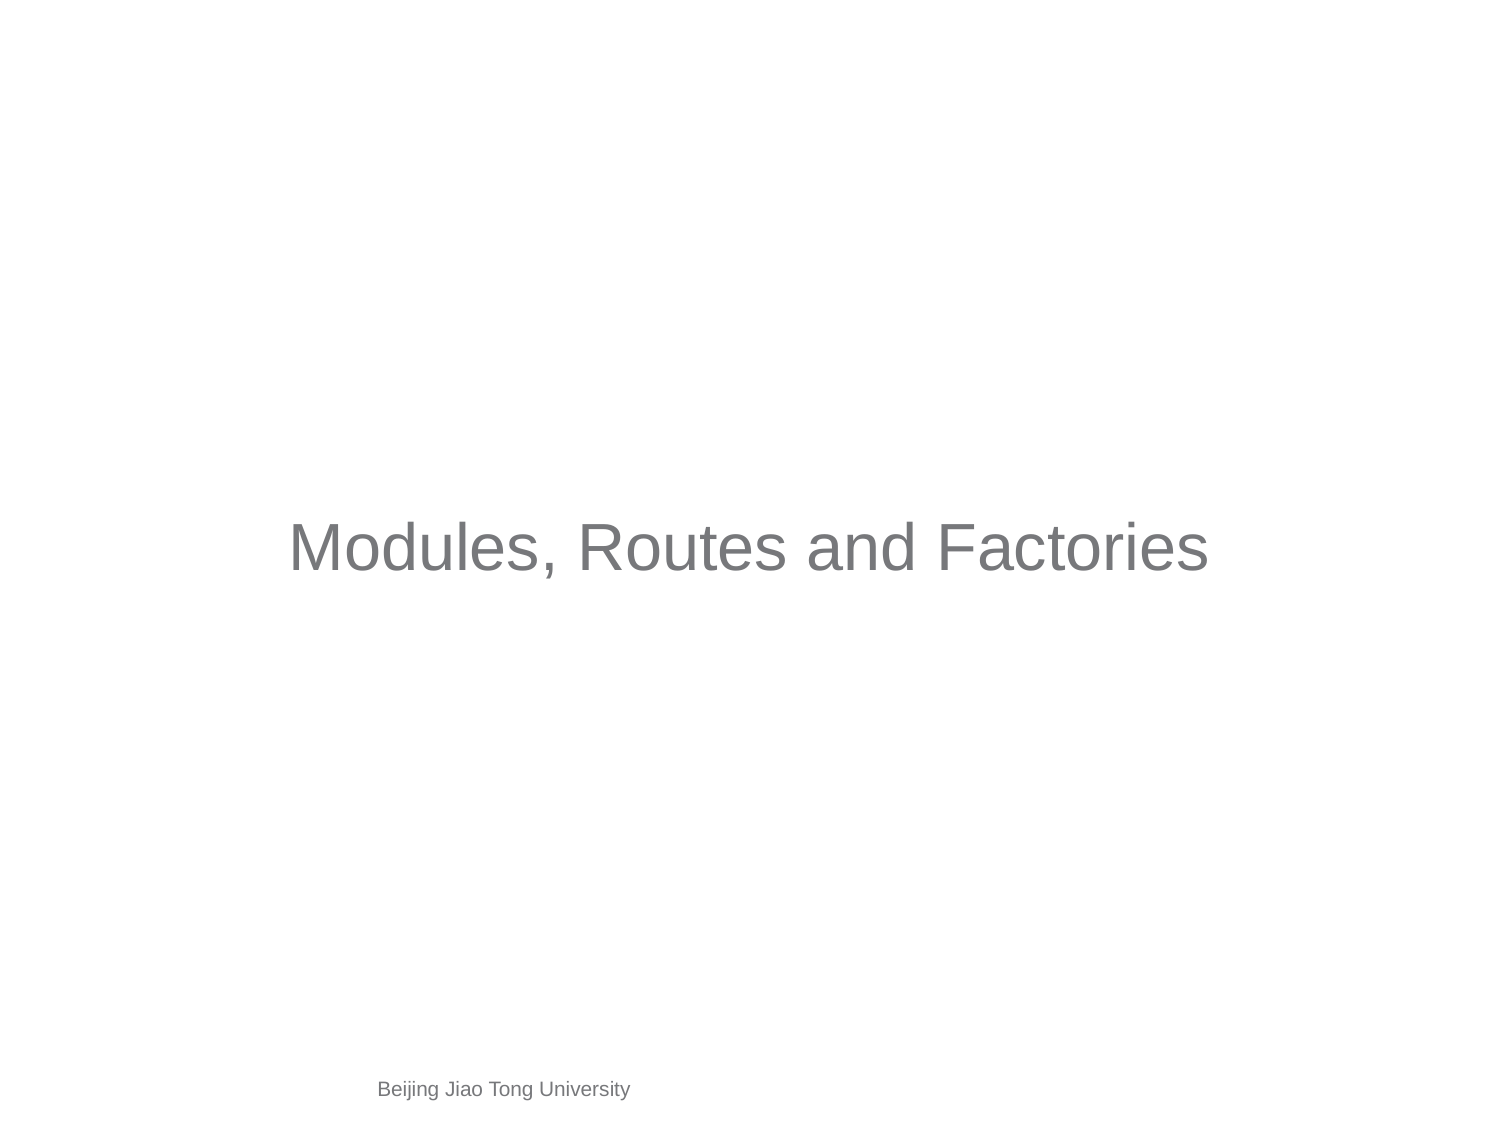

#

Modules, Routes and Factories
Beijing Jiao Tong University